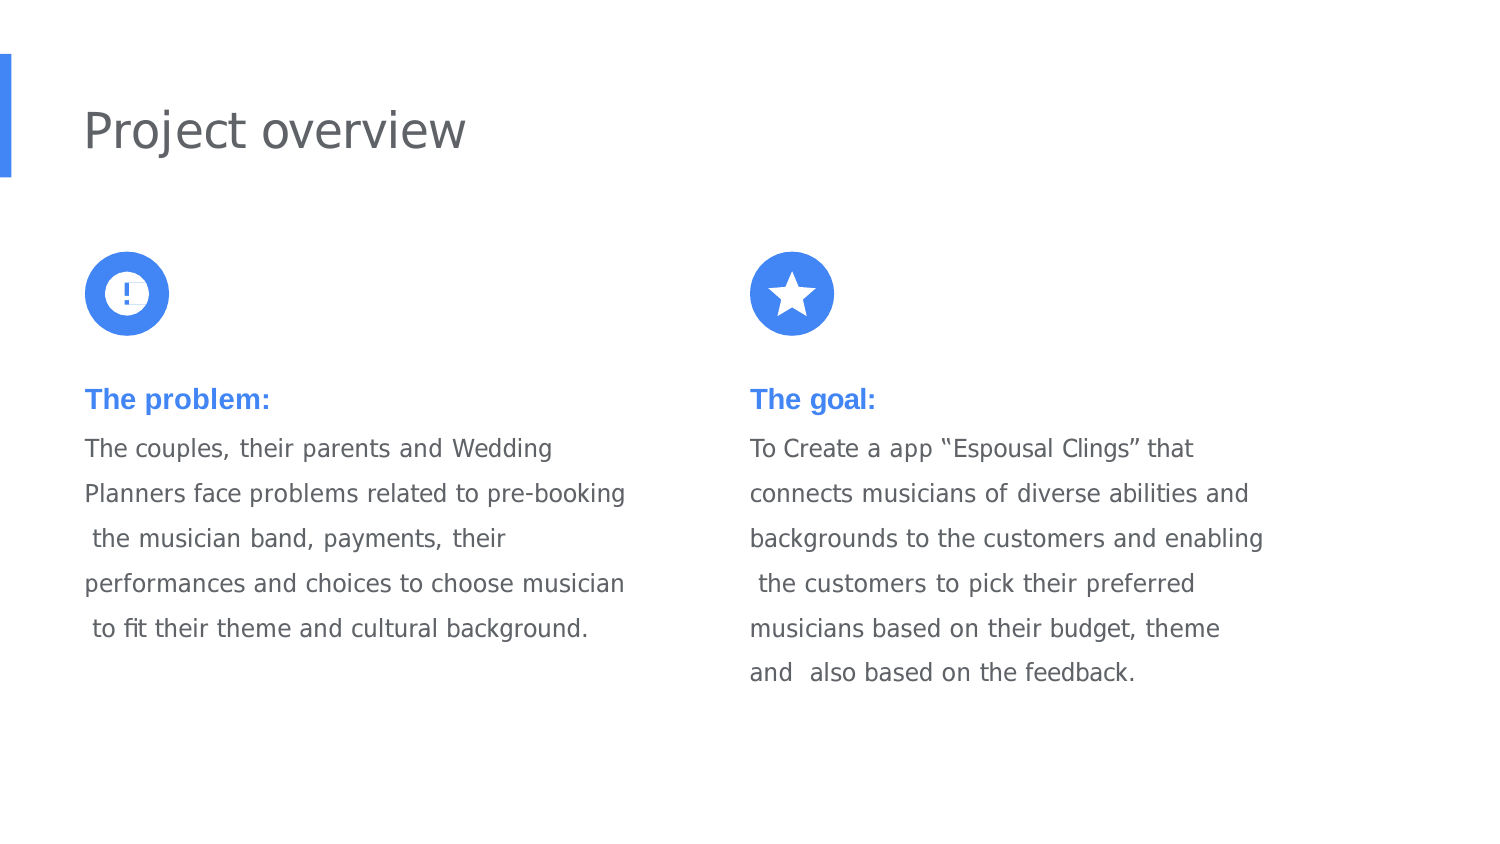

# Project overview

The problem:
The couples, their parents and Wedding  Planners face problems related to pre-booking  the musician band, payments, their  performances and choices to choose musician  to ﬁt their theme and cultural background.
The goal:
To Create a app “Espousal Clings” that  connects musicians of diverse abilities and  backgrounds to the customers and enabling  the customers to pick their preferred  musicians based on their budget, theme and  also based on the feedback.